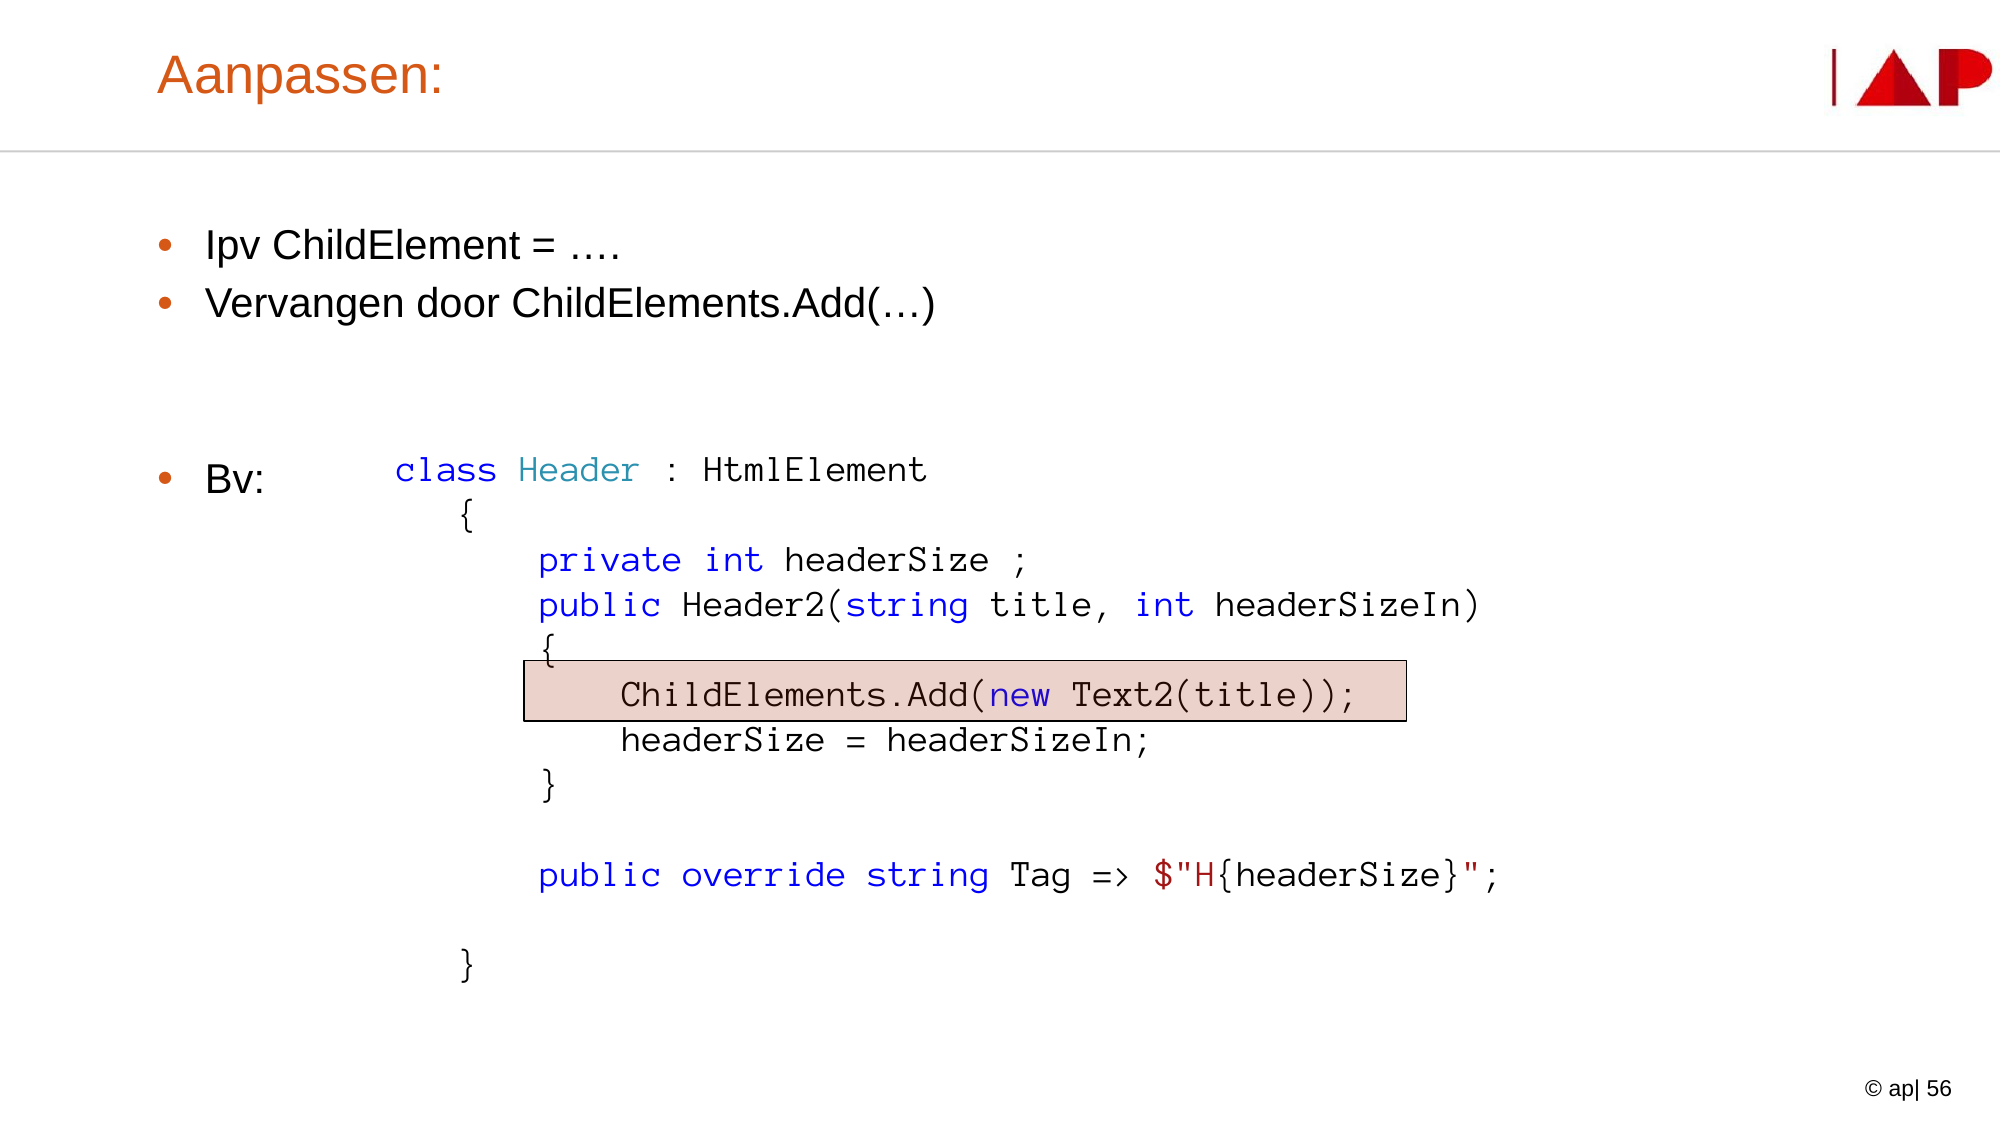

# Aanpassen:
Ipv ChildElement = ….
Vervangen door ChildElements.Add(…)

Bv:
 class Header : HtmlElement
    {
        private int headerSize ;
        public Header2(string title, int headerSizeIn)
        {
            ChildElements.Add(new Text2(title));
            headerSize = headerSizeIn;
        }

        public override string Tag => $"H{headerSize}";

    }

© ap| 56